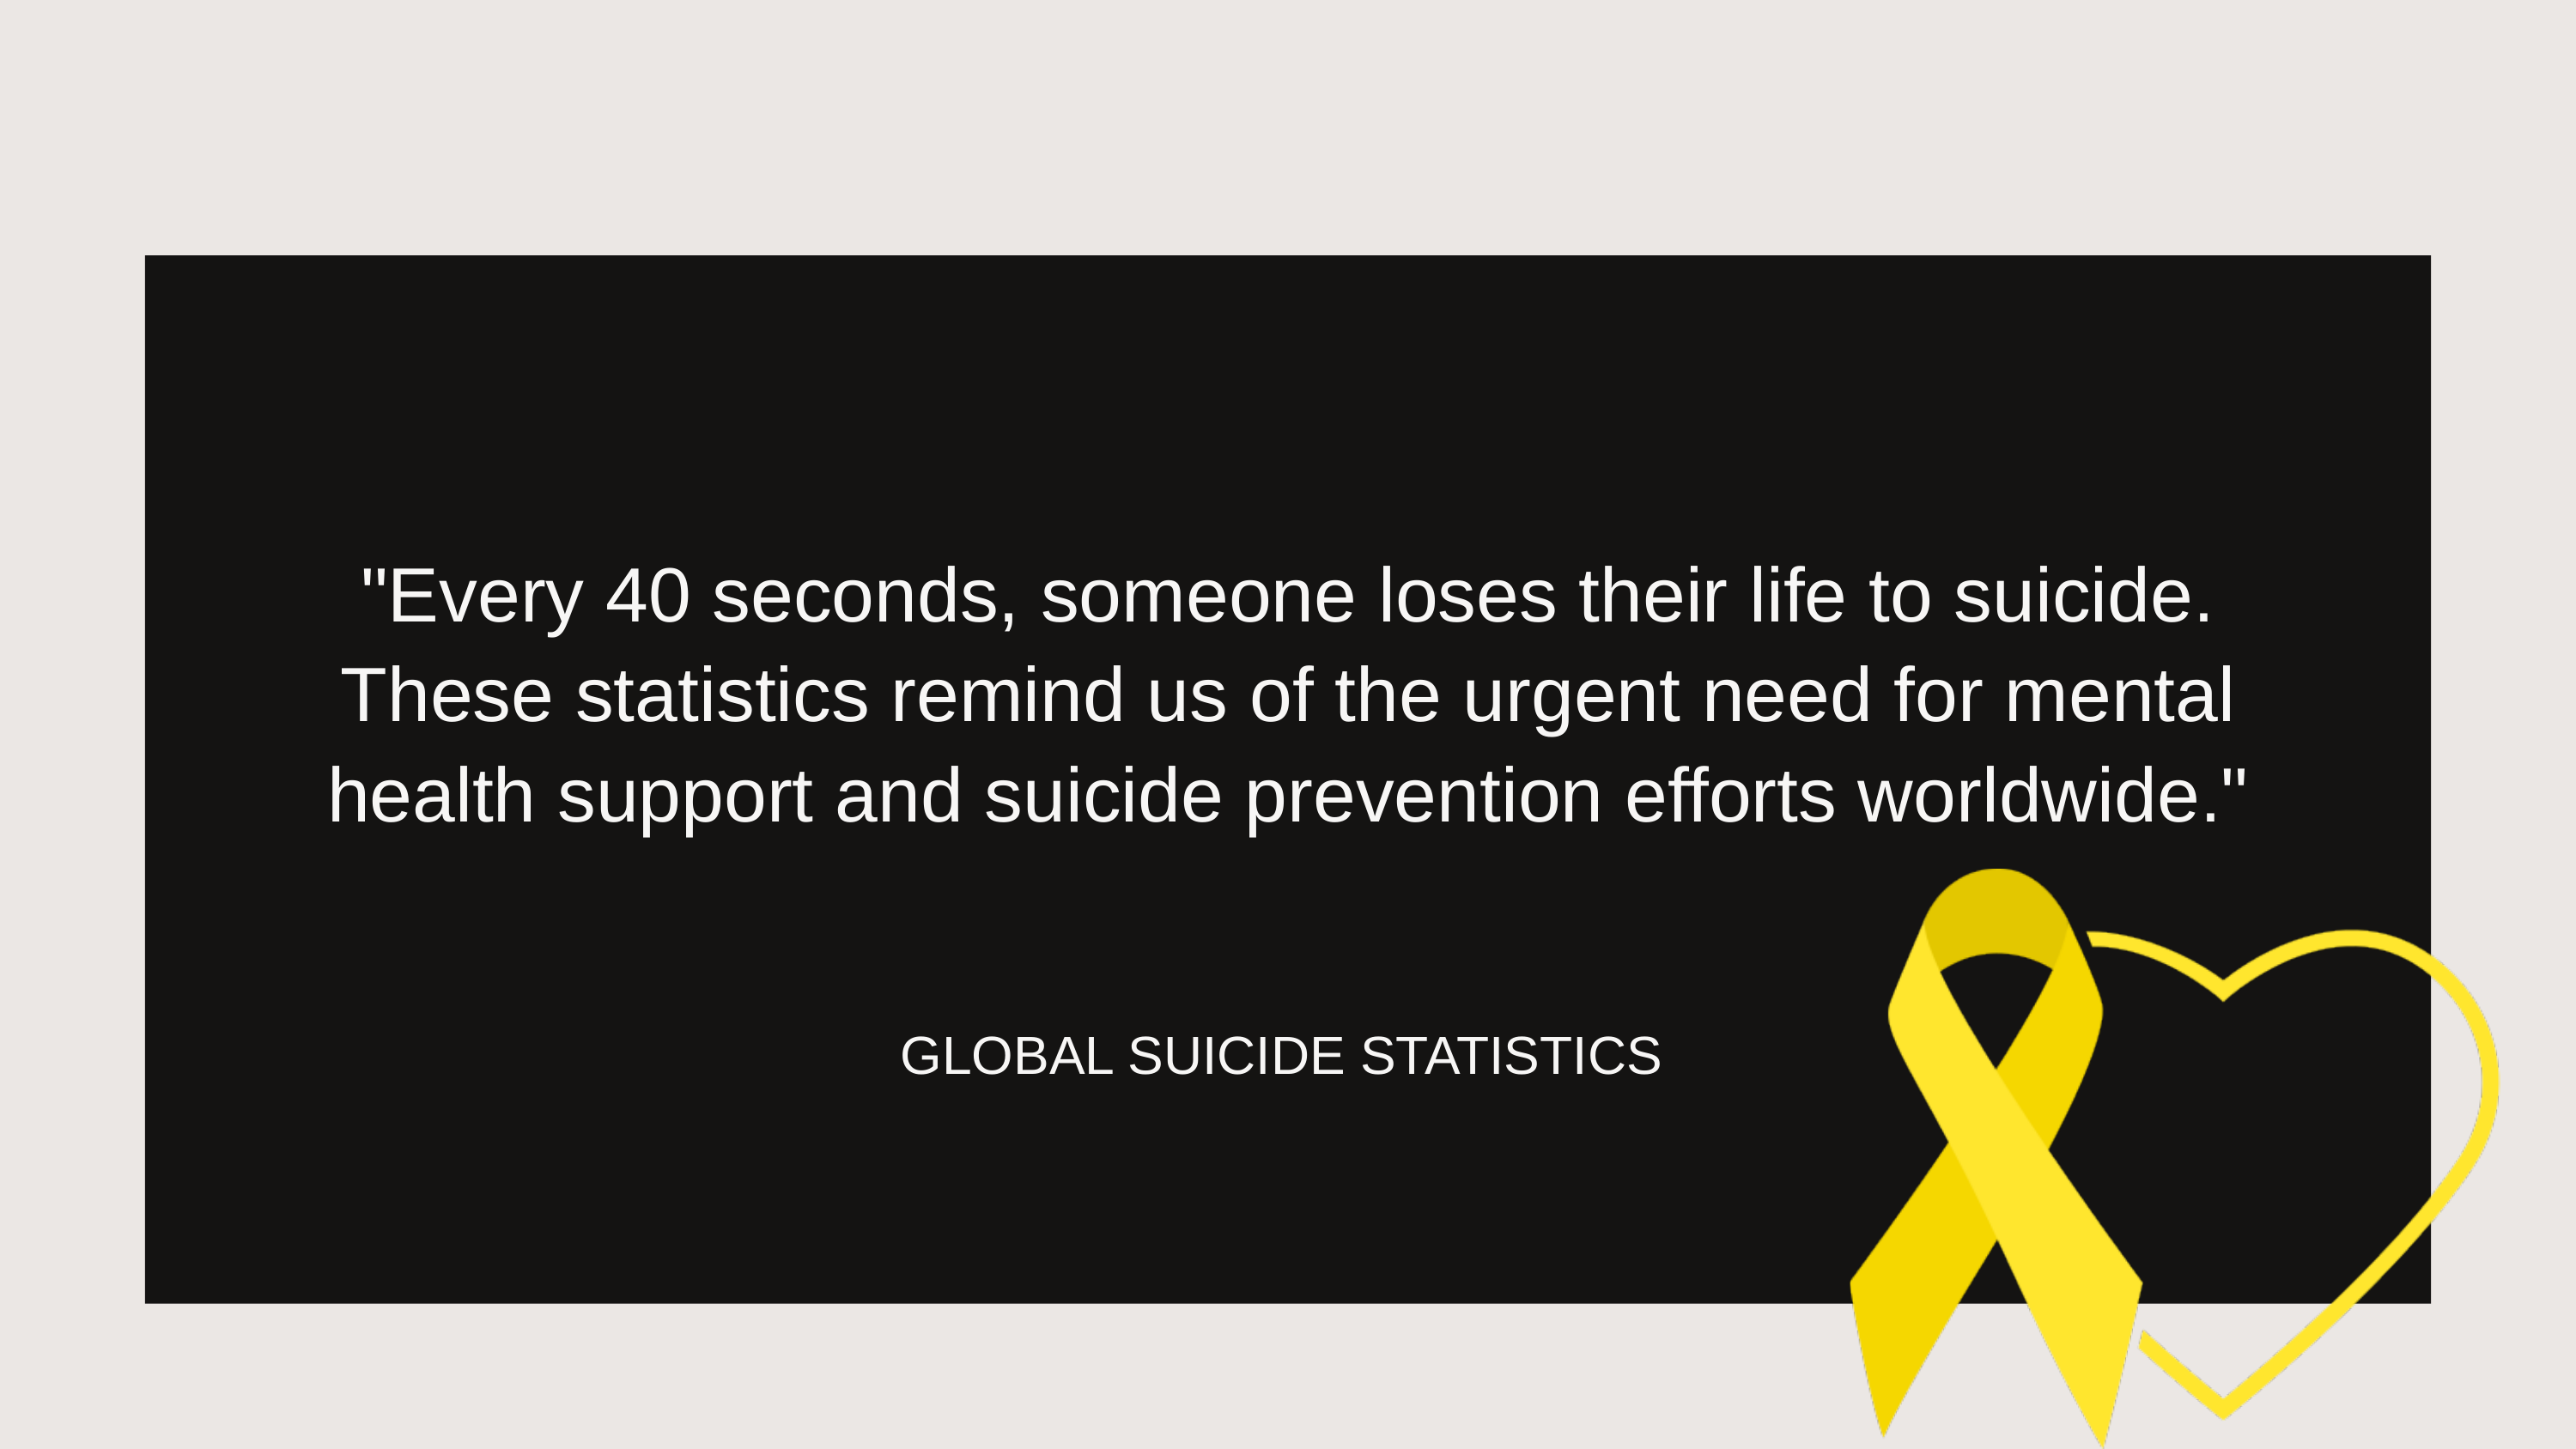

"Every 40 seconds, someone loses their life to suicide. These statistics remind us of the urgent need for mental health support and suicide prevention efforts worldwide."
GLOBAL SUICIDE STATISTICS